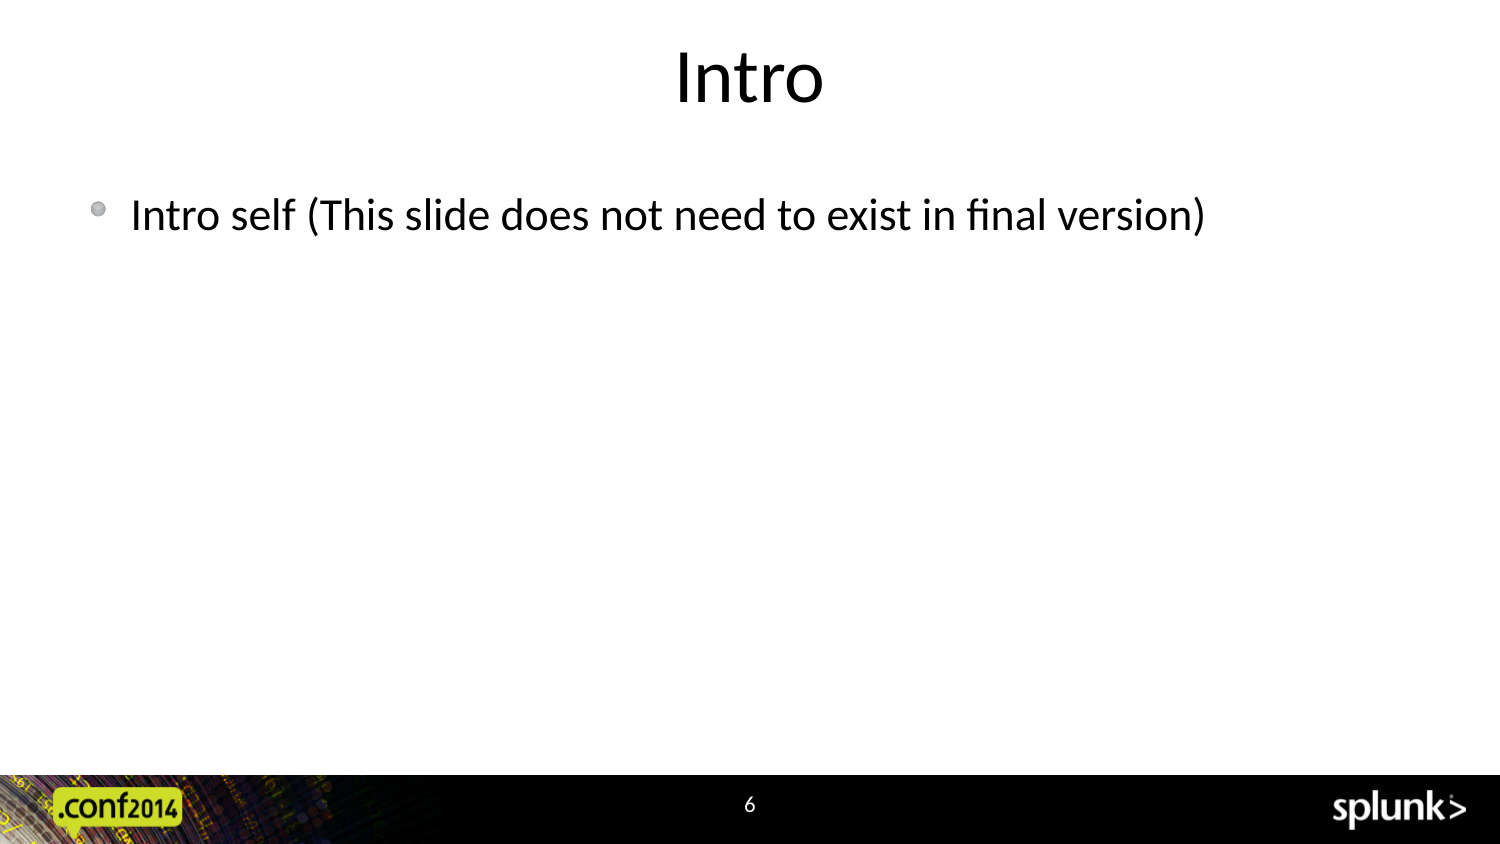

# Intro
Intro self (This slide does not need to exist in final version)
6